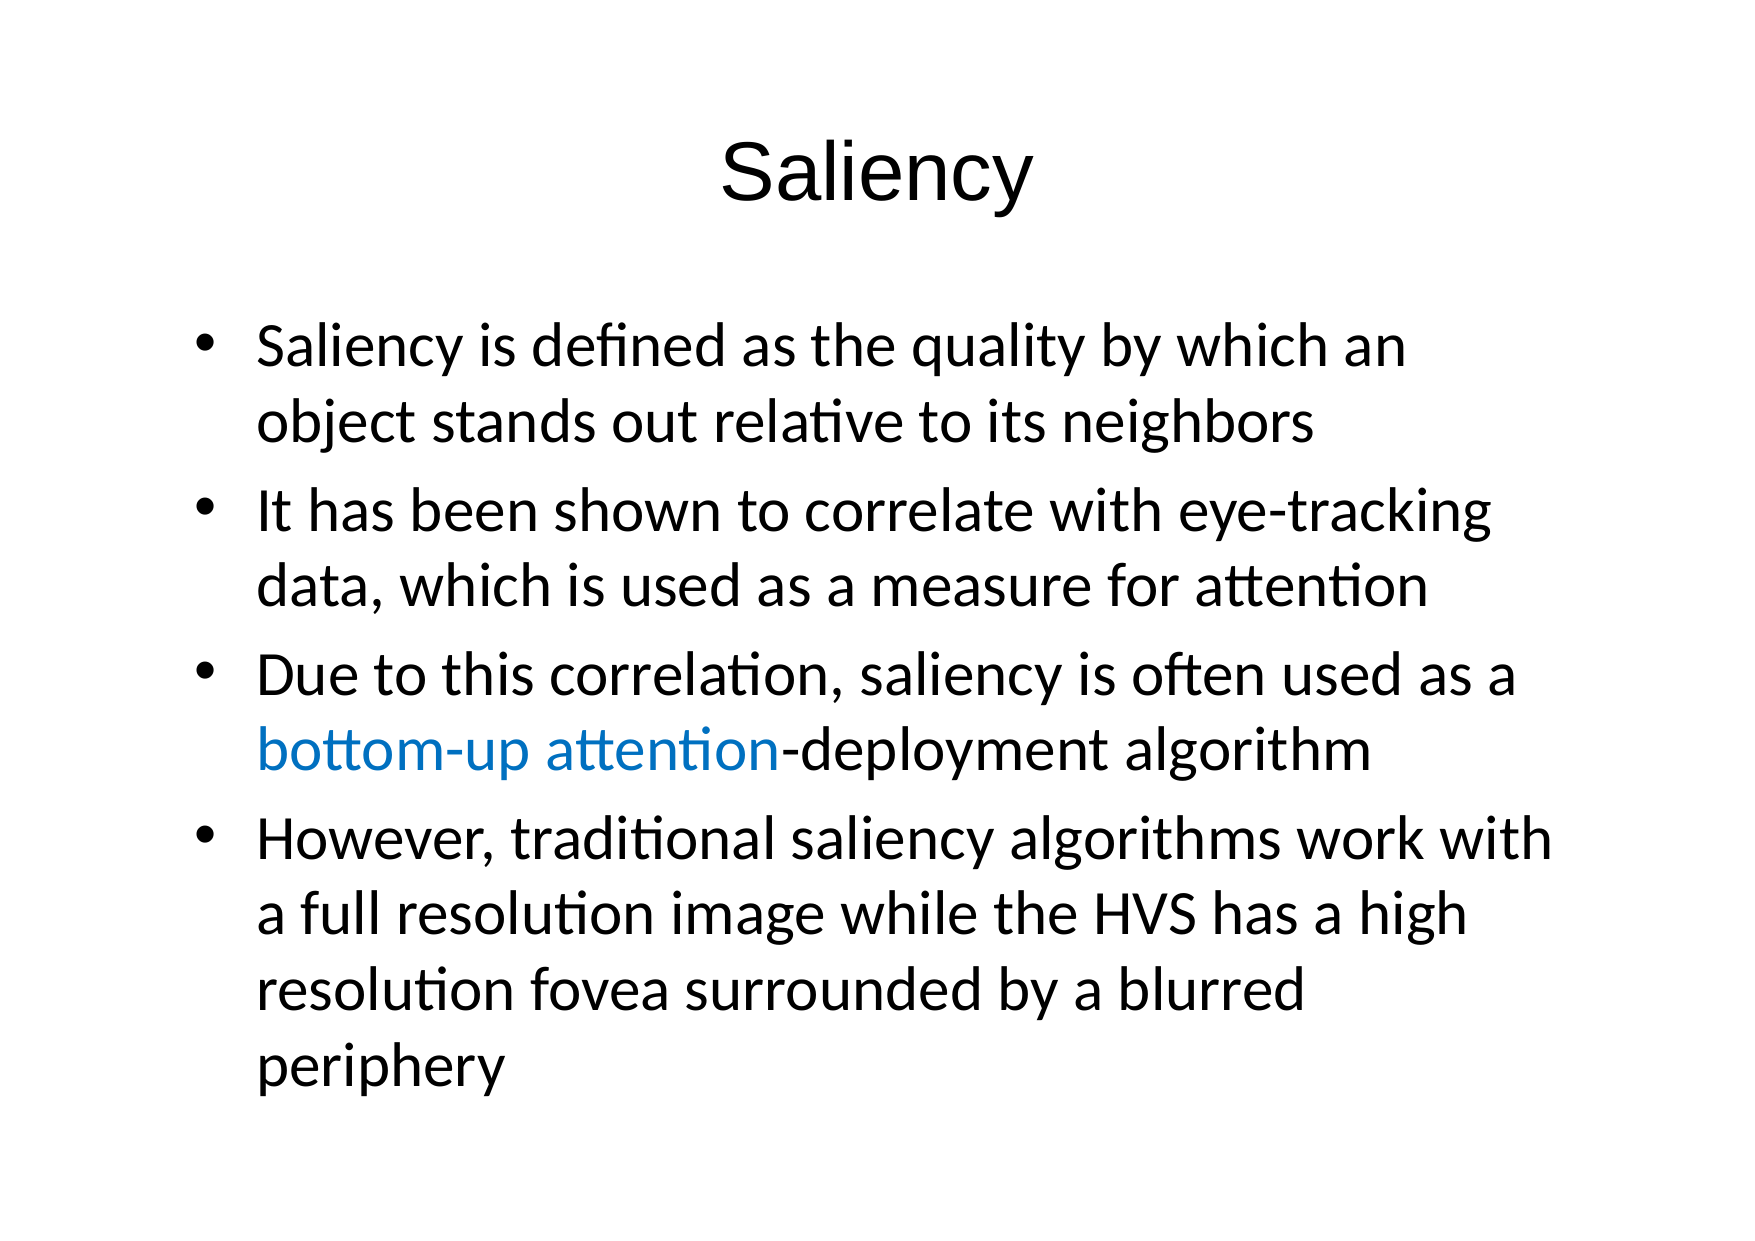

# Saliency

Saliency is defined as the quality by which an object stands out relative to its neighbors
It has been shown to correlate with eye-tracking data, which is used as a measure for attention
Due to this correlation, saliency is often used as a bottom-up attention-deployment algorithm
However, traditional saliency algorithms work with a full resolution image while the HVS has a high resolution fovea surrounded by a blurred periphery